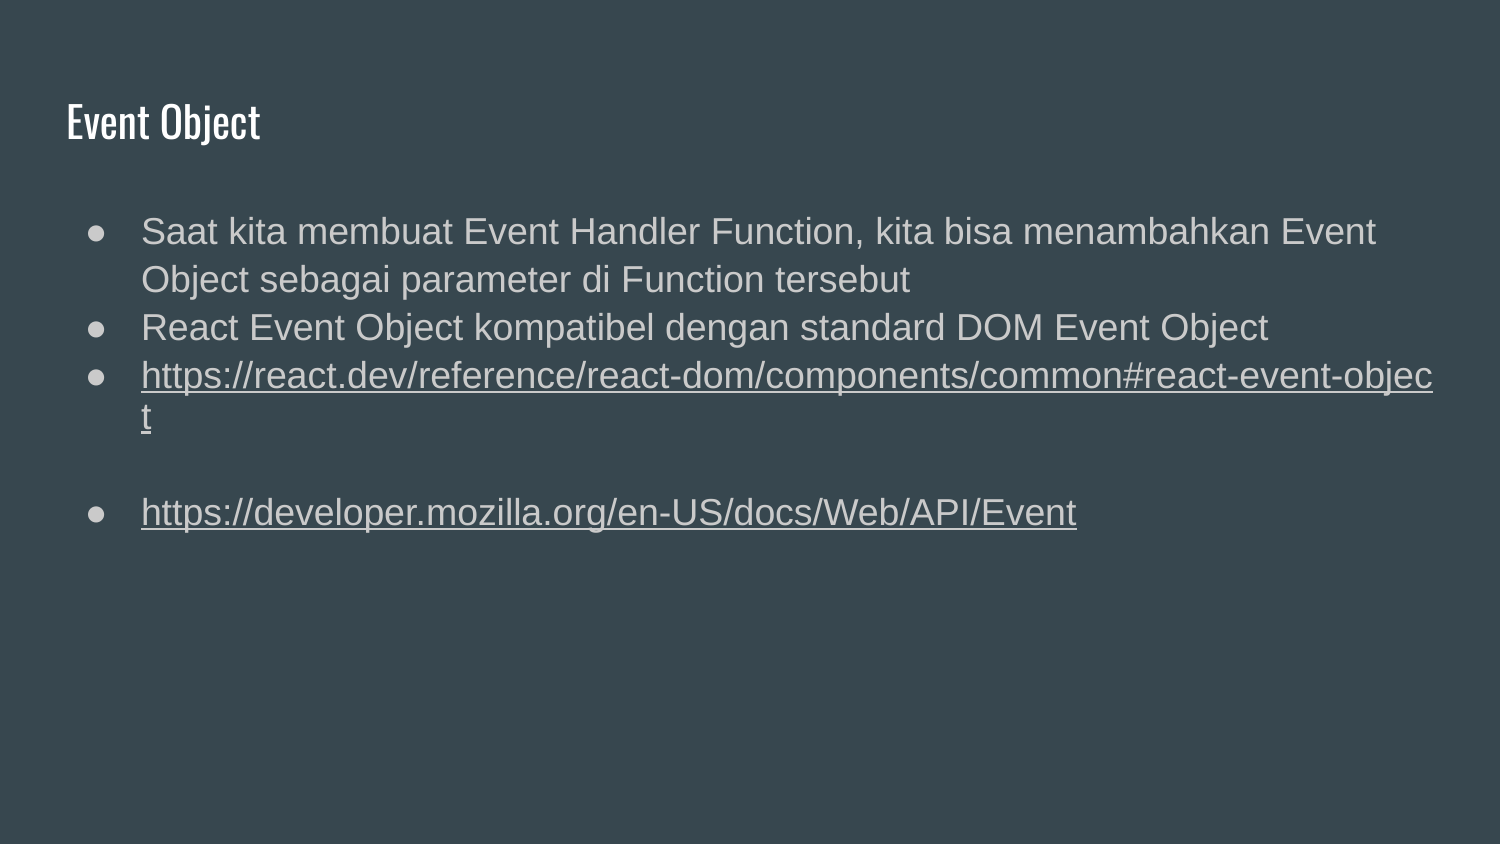

# Event Object
Saat kita membuat Event Handler Function, kita bisa menambahkan Event Object sebagai parameter di Function tersebut
React Event Object kompatibel dengan standard DOM Event Object
https://react.dev/reference/react-dom/components/common#react-event-object
https://developer.mozilla.org/en-US/docs/Web/API/Event